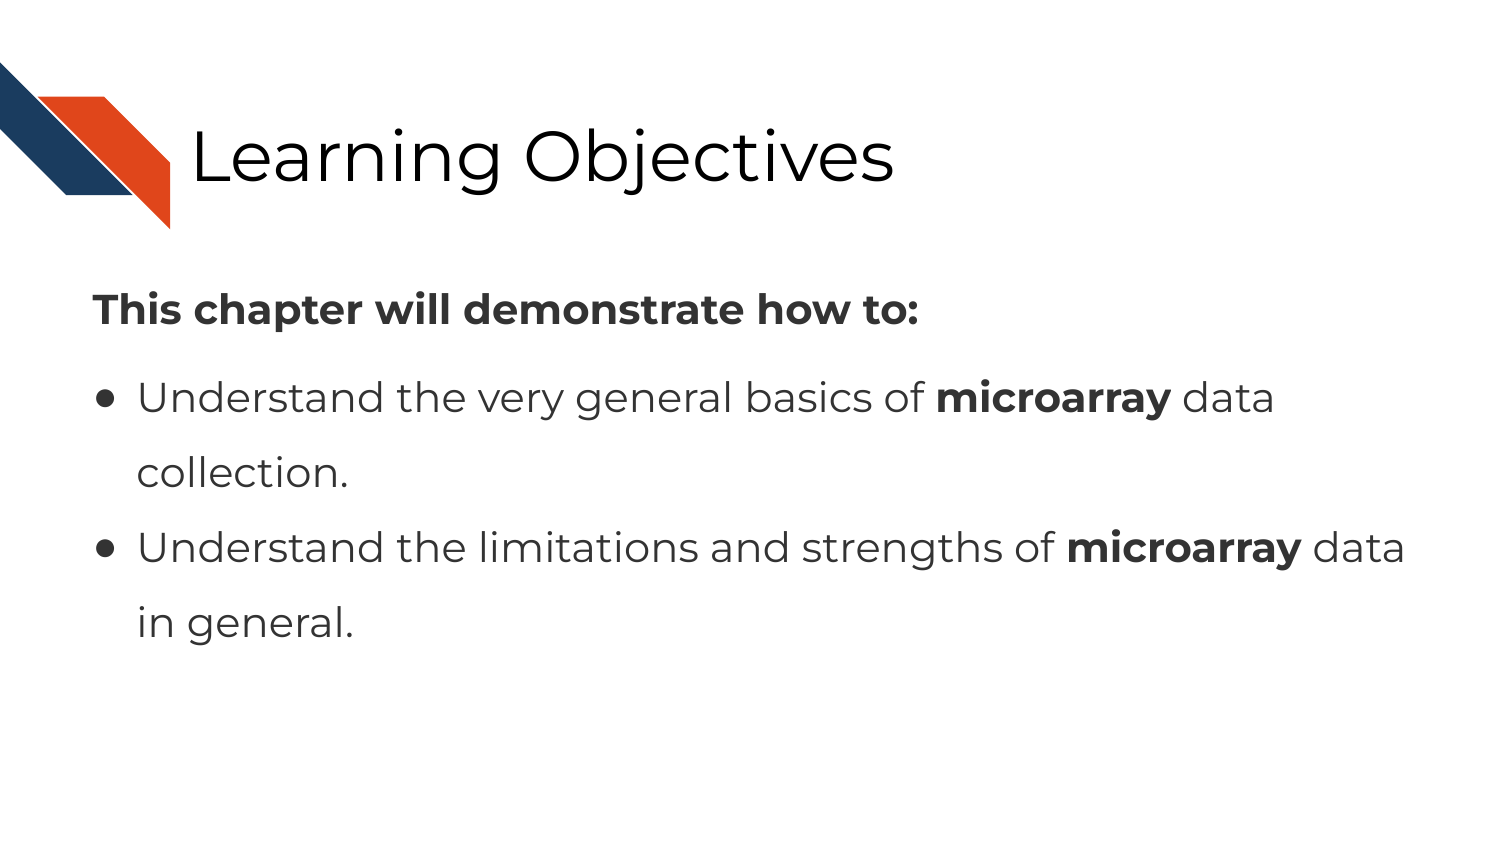

# Learning Objectives
This chapter will demonstrate how to:
Understand the very general basics of microarray data collection.
Understand the limitations and strengths of microarray data in general.